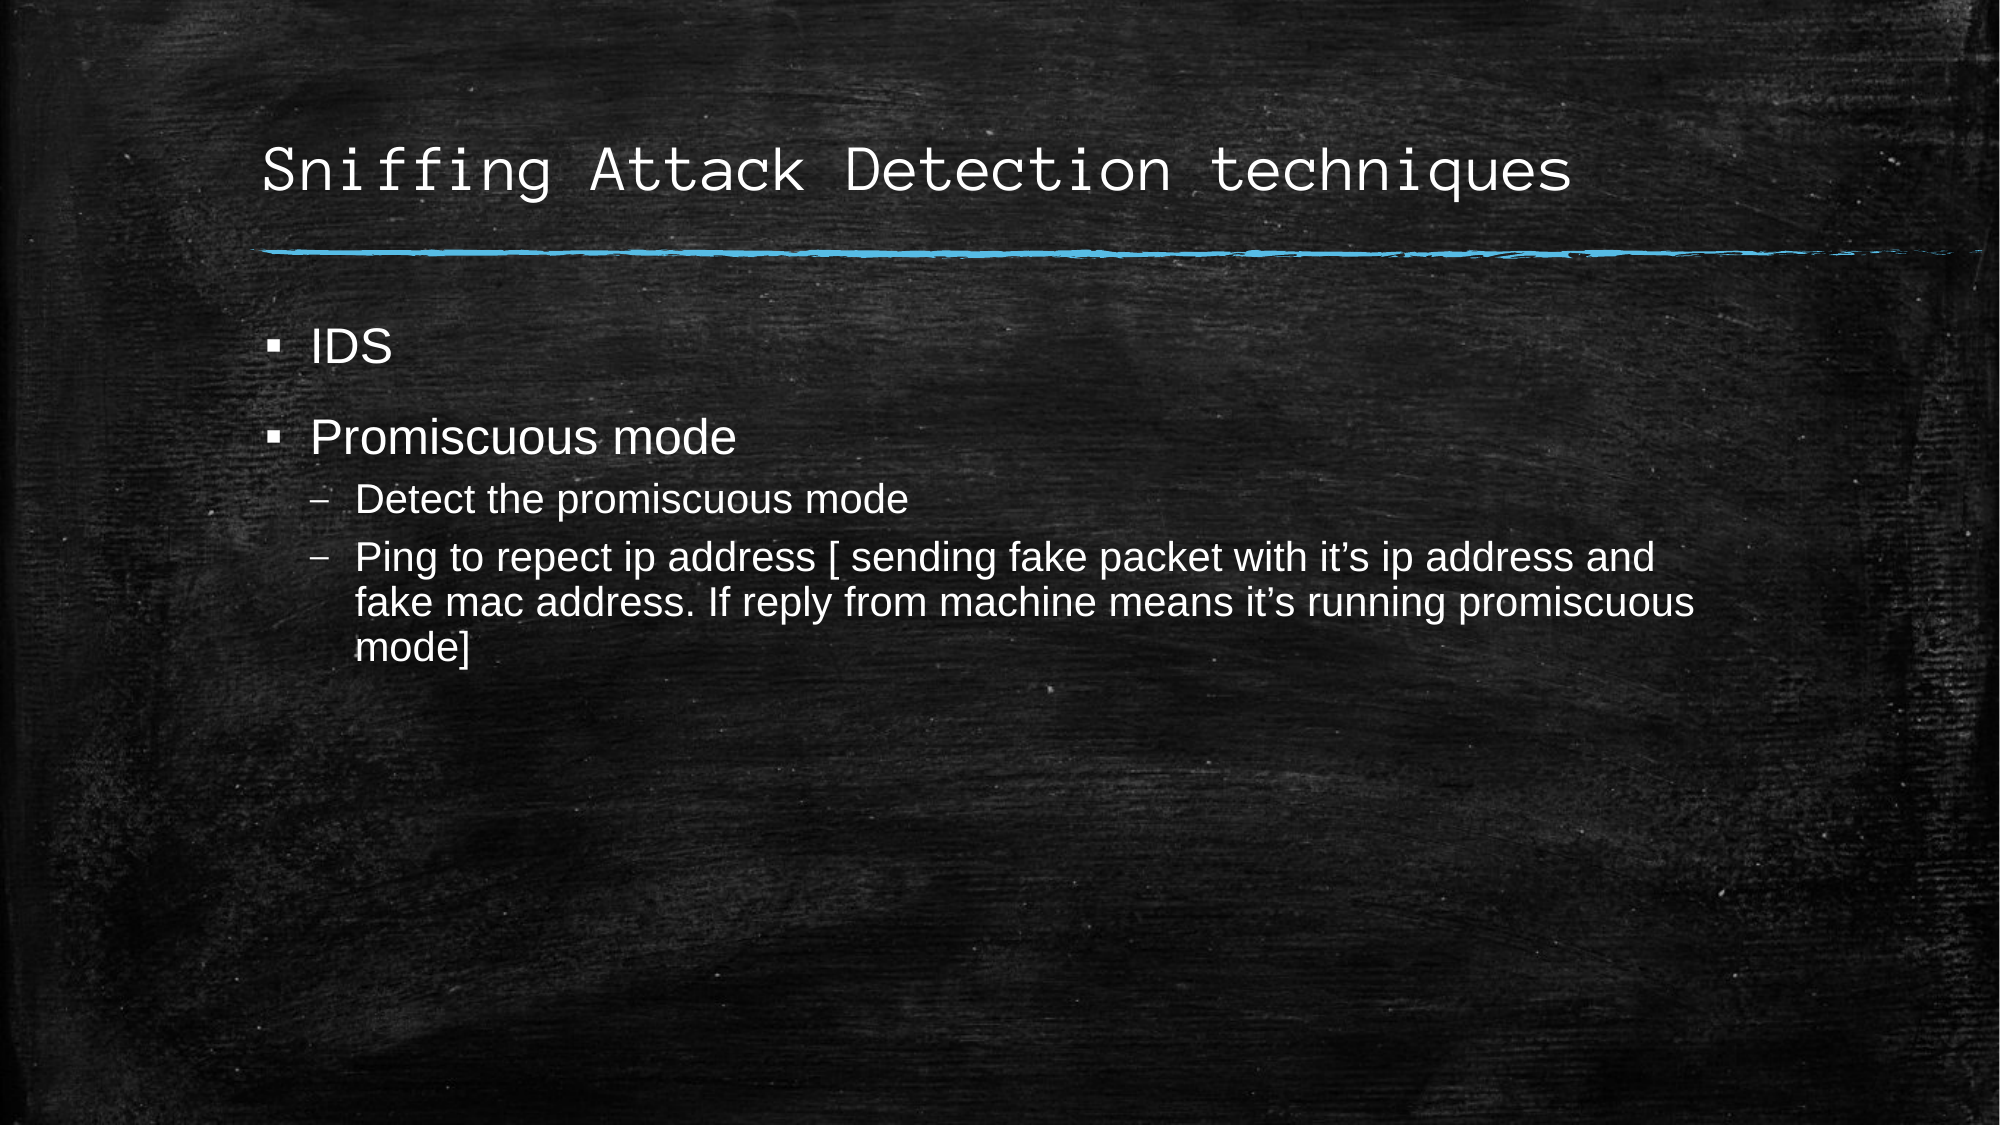

# Sniffing Attack Detection techniques
IDS
Promiscuous mode
Detect the promiscuous mode
Ping to repect ip address [ sending fake packet with it’s ip address and fake mac address. If reply from machine means it’s running promiscuous mode]